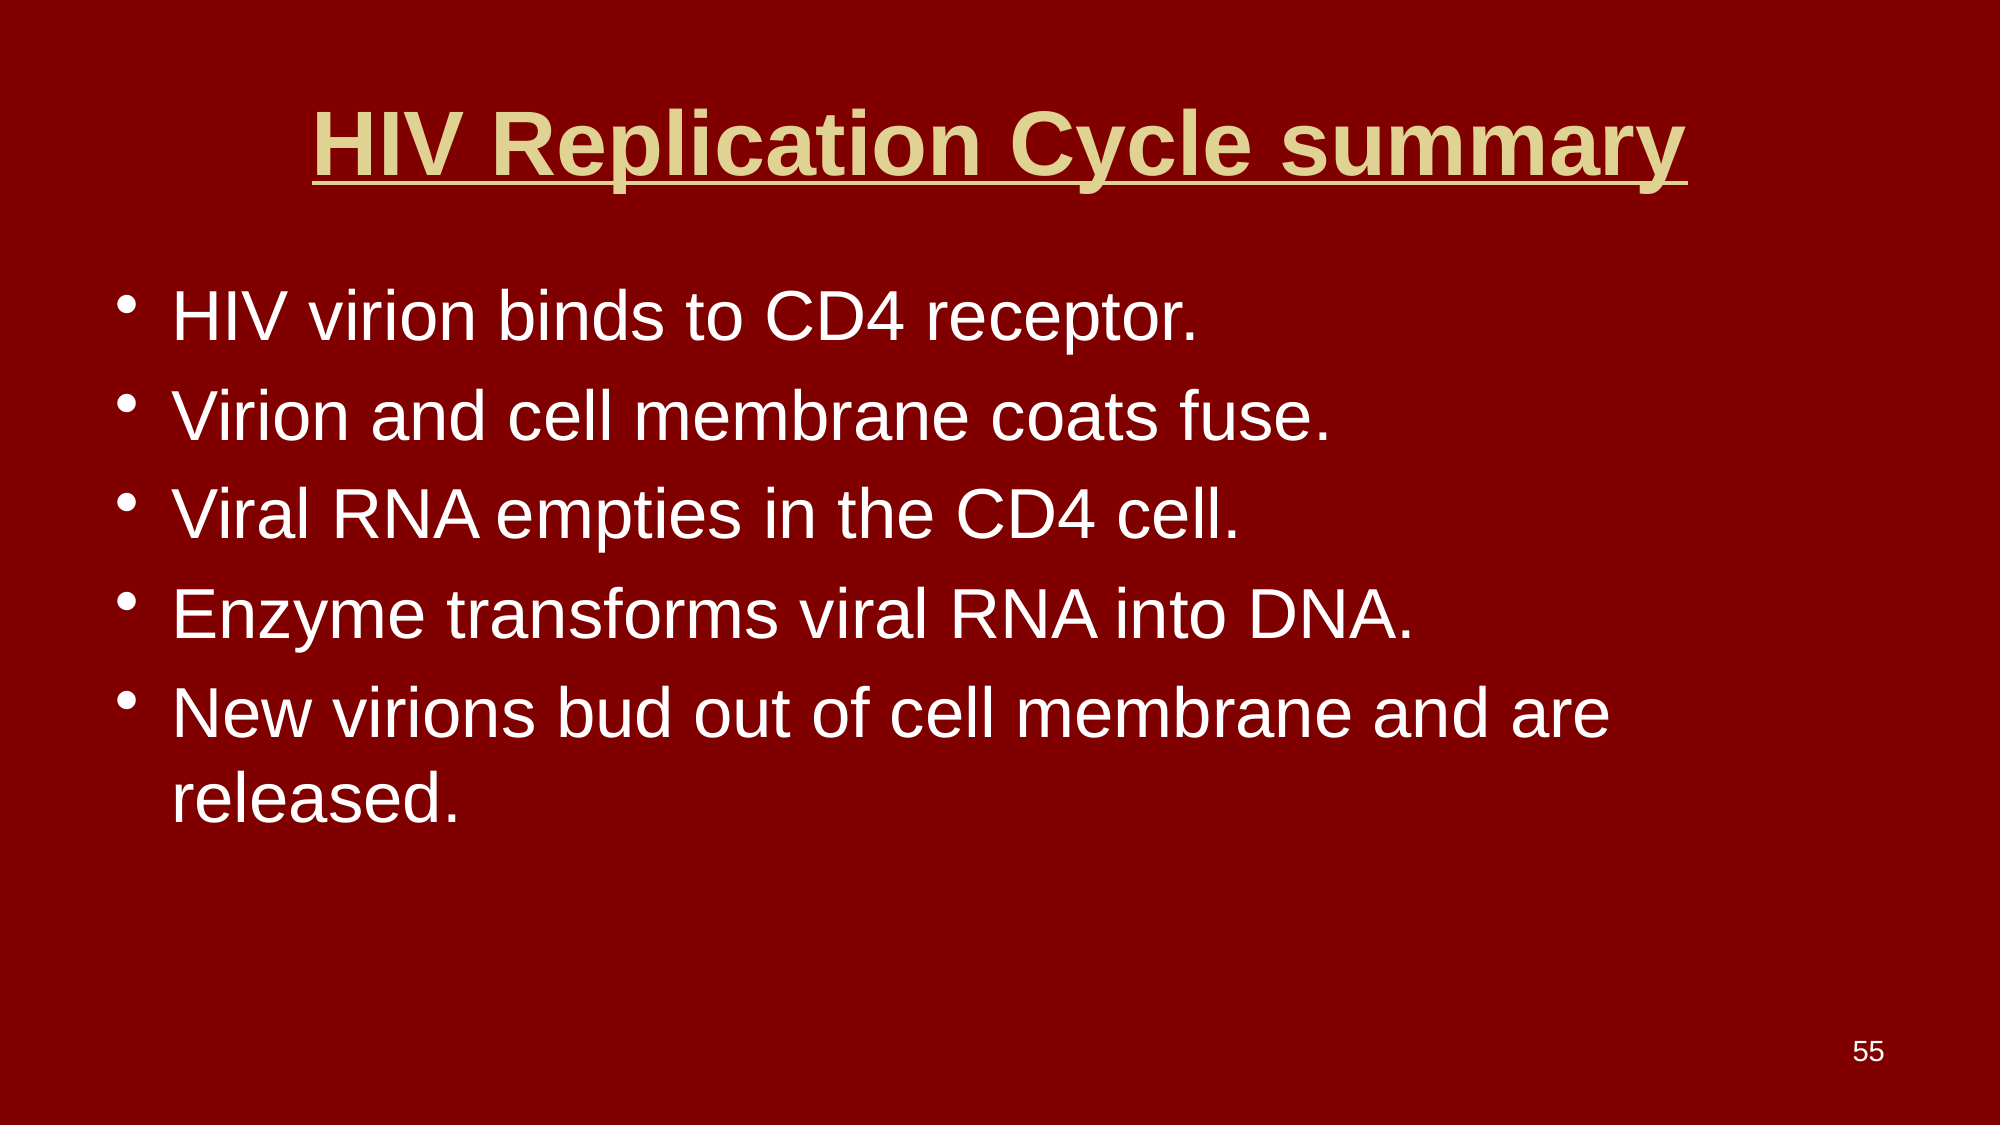

# HIV Replication Cycle summary
HIV virion binds to CD4 receptor.
Virion and cell membrane coats fuse.
Viral RNA empties in the CD4 cell.
Enzyme transforms viral RNA into DNA.
New virions bud out of cell membrane and are released.
55